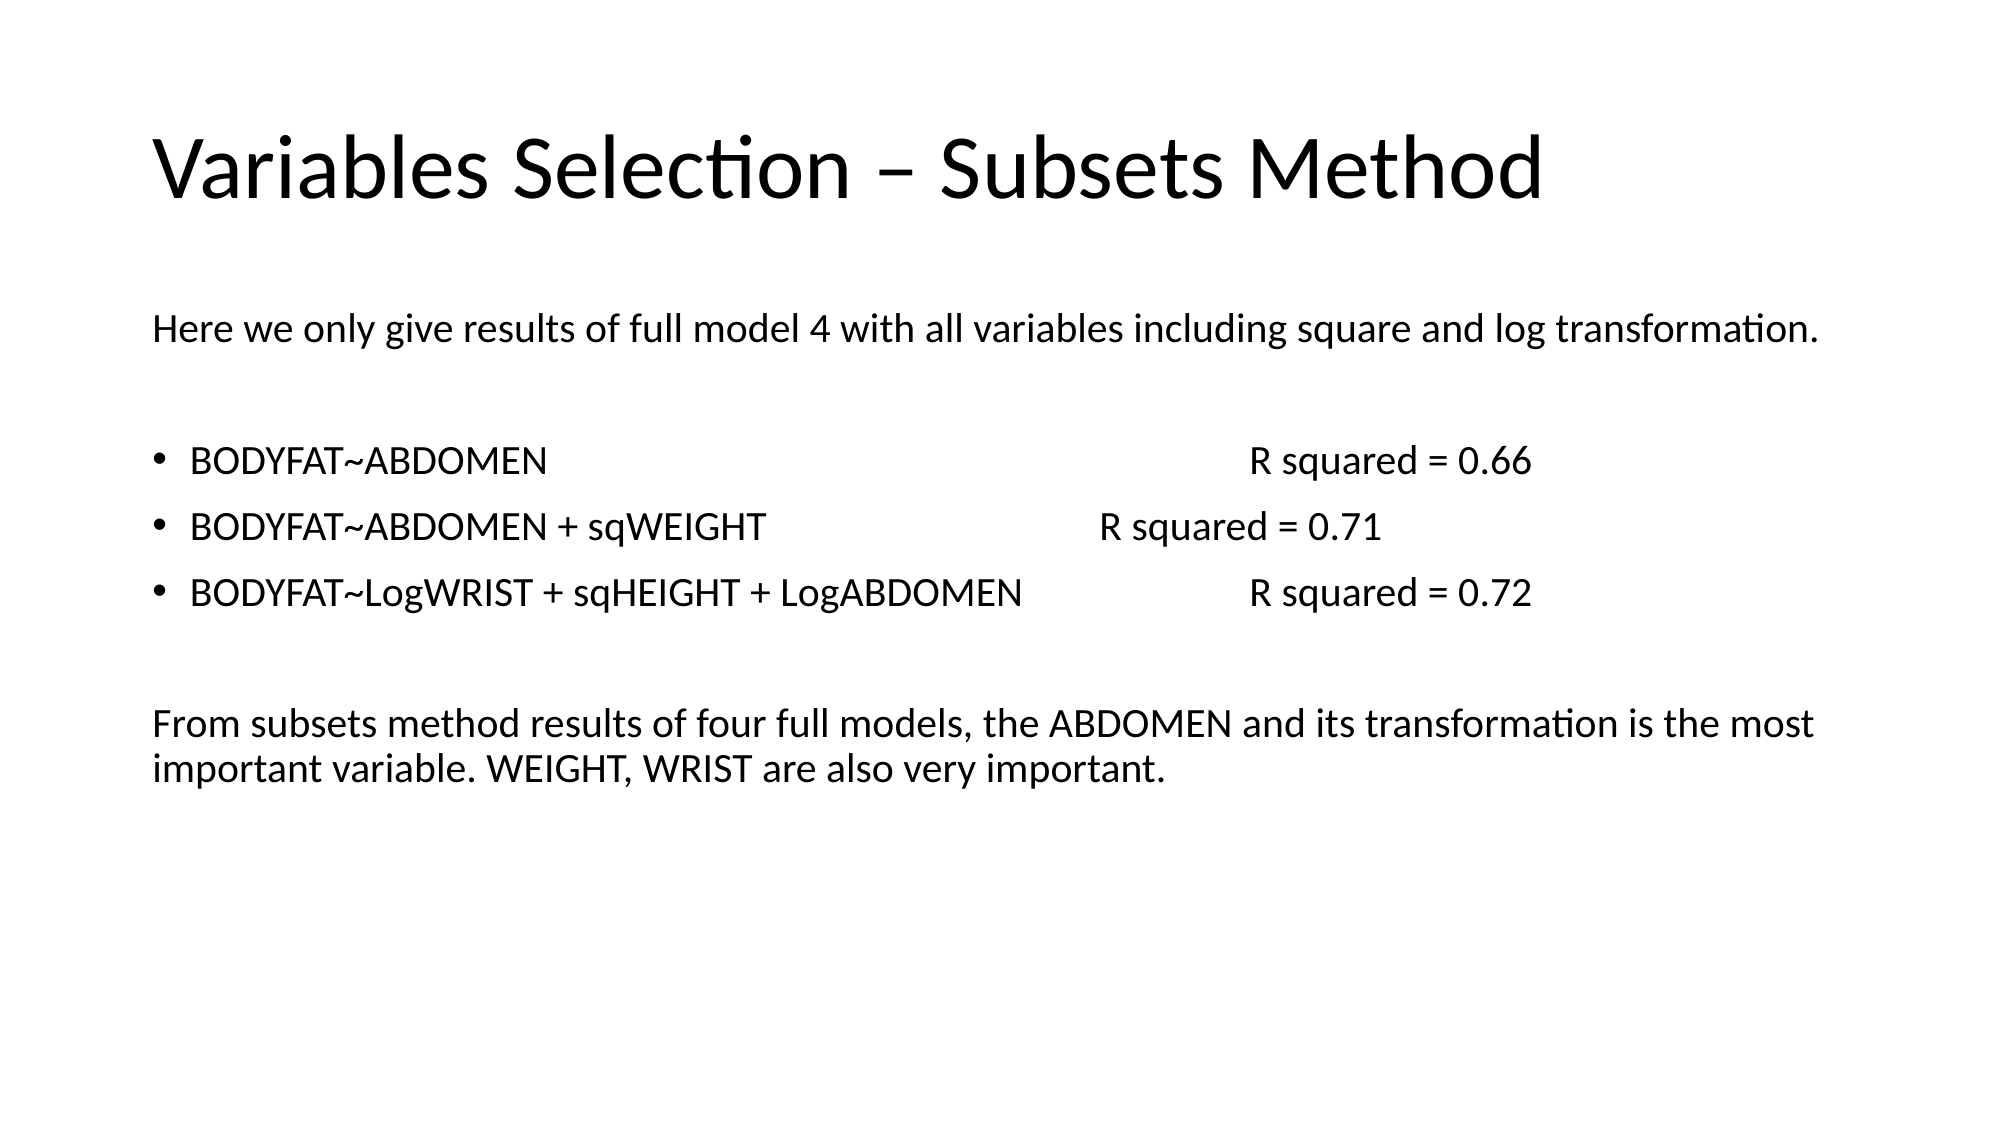

# Variables Selection – Subsets Method
Here we only give results of full model 4 with all variables including square and log transformation.

BODYFAT~ABDOMEN					 R squared = 0.66
BODYFAT~ABDOMEN + sqWEIGHT 			 R squared = 0.71
BODYFAT~LogWRIST + sqHEIGHT + LogABDOMEN  	 	 R squared = 0.72

From subsets method results of four full models, the ABDOMEN and its transformation is the most important variable. WEIGHT, WRIST are also very important.